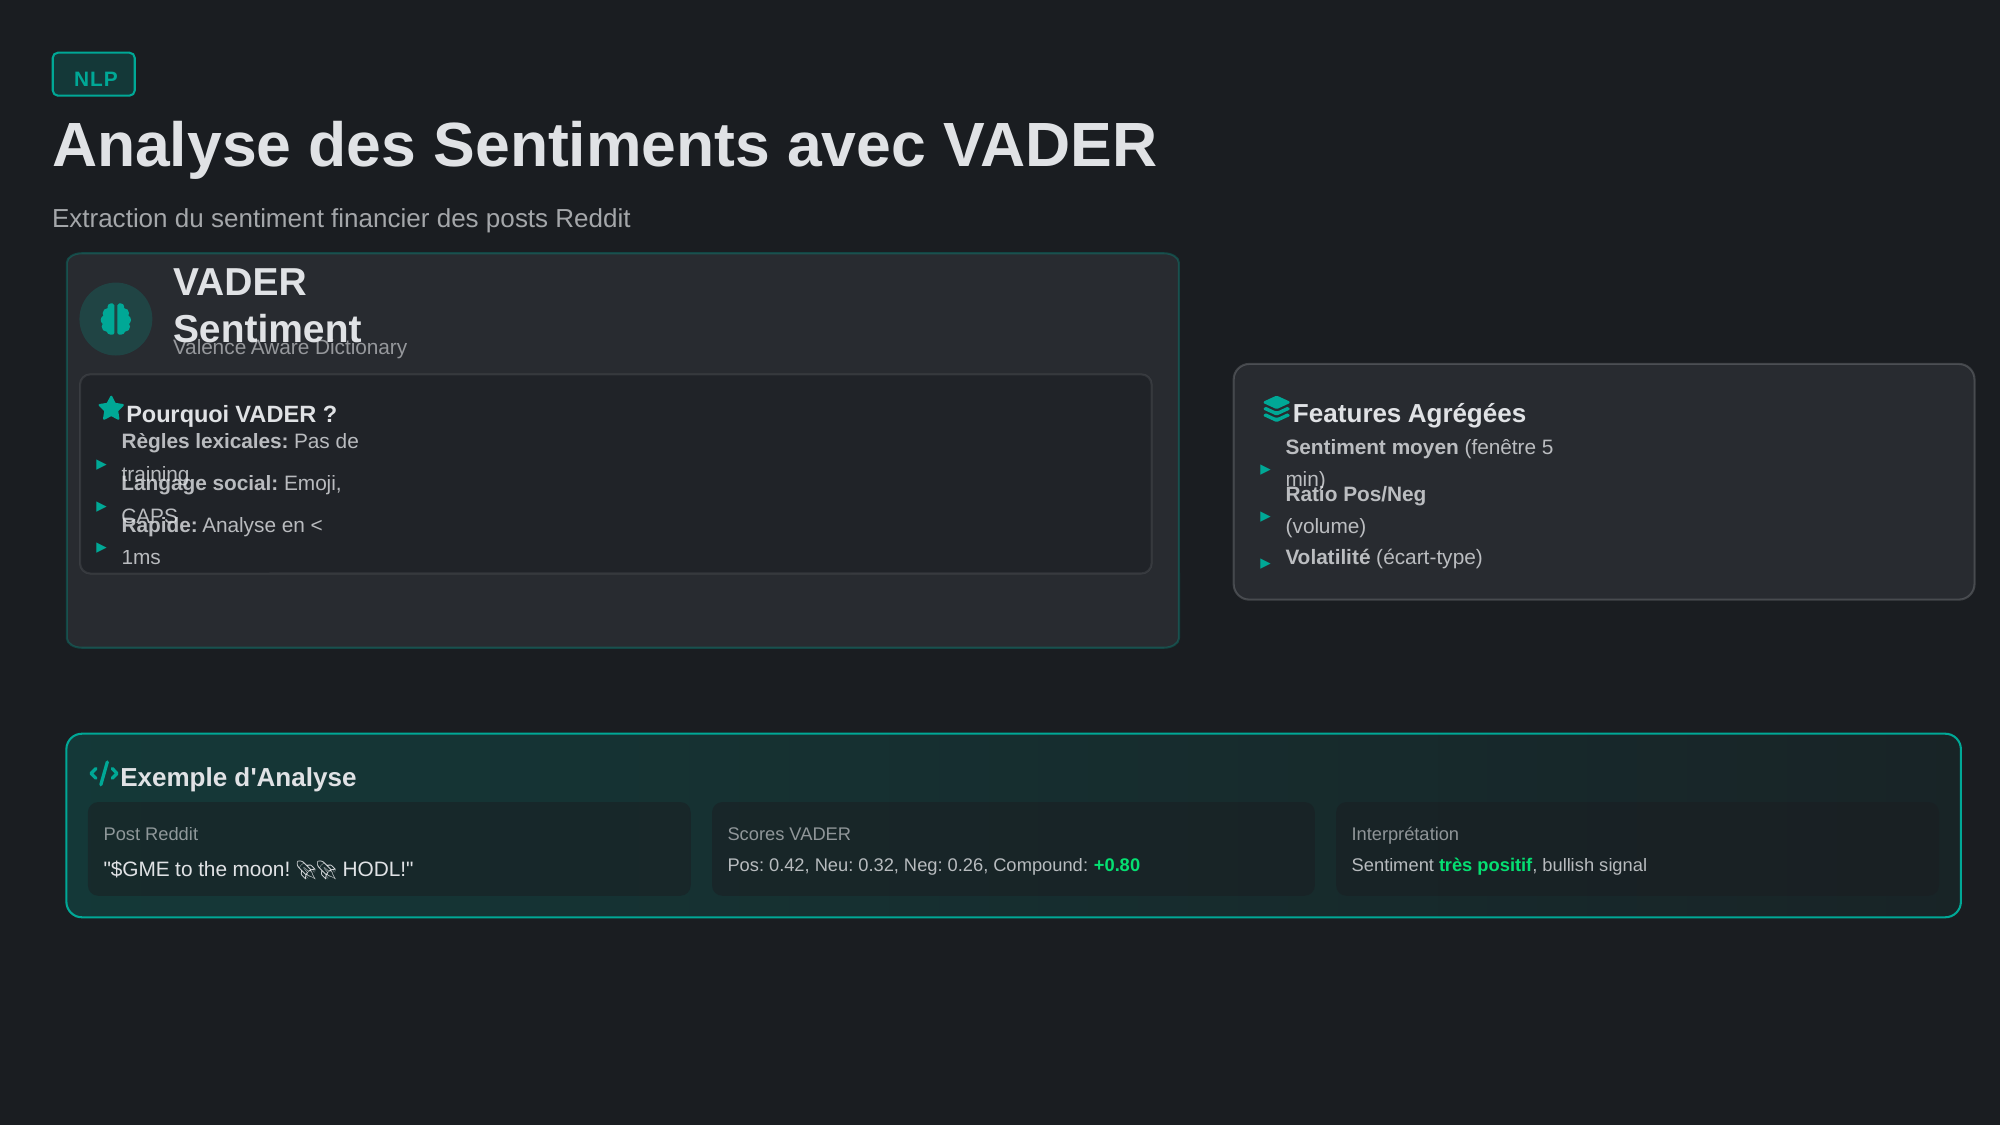

NLP
Analyse des Sentiments avec VADER
Extraction du sentiment financier des posts Reddit

VADER Sentiment

Valence Aware Dictionary

Pourquoi VADER ?
Features Agrégées

Règles lexicales: Pas de training
▸
Sentiment moyen (fenêtre 5 min)
▸
Langage social: Emoji, CAPS
▸
Ratio Pos/Neg (volume)
▸
Rapide: Analyse en < 1ms
▸
Volatilité (écart-type)
▸

Exemple d'Analyse

Post Reddit
Scores VADER
Interprétation
"$GME to the moon! 🚀🚀 HODL!"
Pos: 0.42, Neu: 0.32, Neg: 0.26, Compound: +0.80
Sentiment très positif, bullish signal